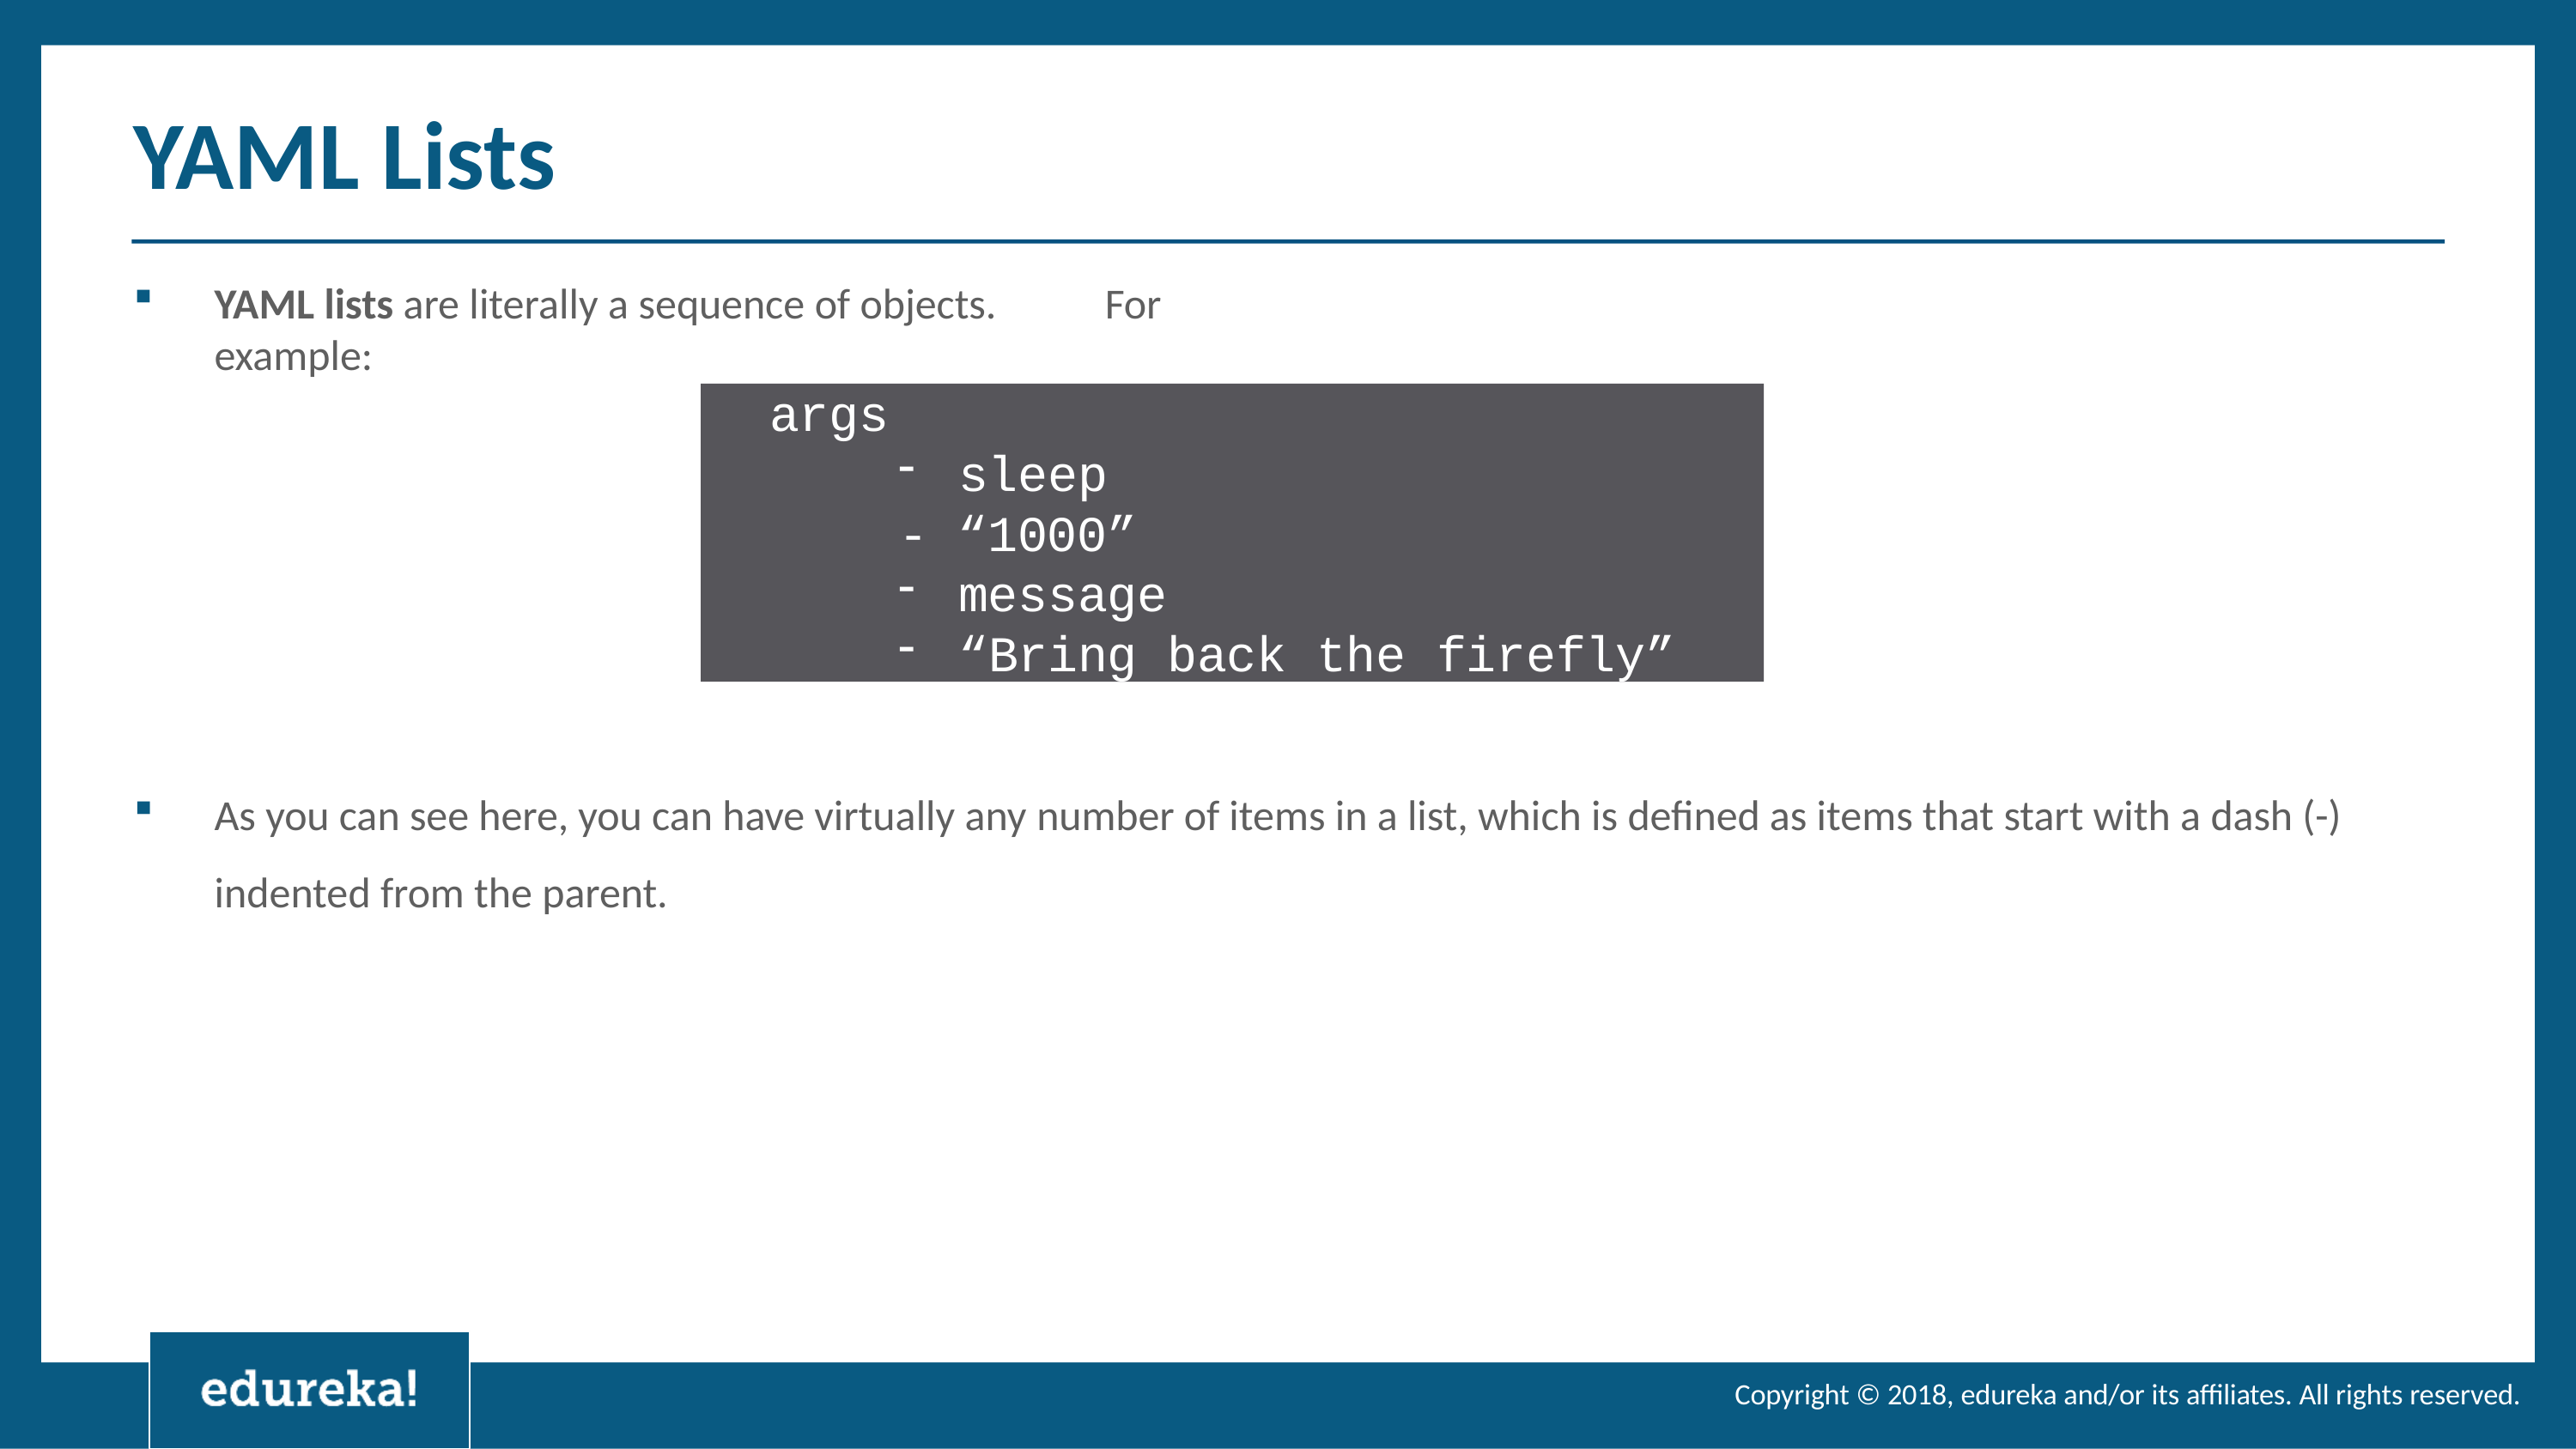

# YAML Lists
YAML lists are literally a sequence of objects.	For example:
args
sleep
- “1000”
message
“Bring back the firefly”
As you can see here, you can have virtually any number of items in a list, which is defined as items that start with a dash (-)
indented from the parent.
Copyright © 2018, edureka and/or its affiliates. All rights reserved.